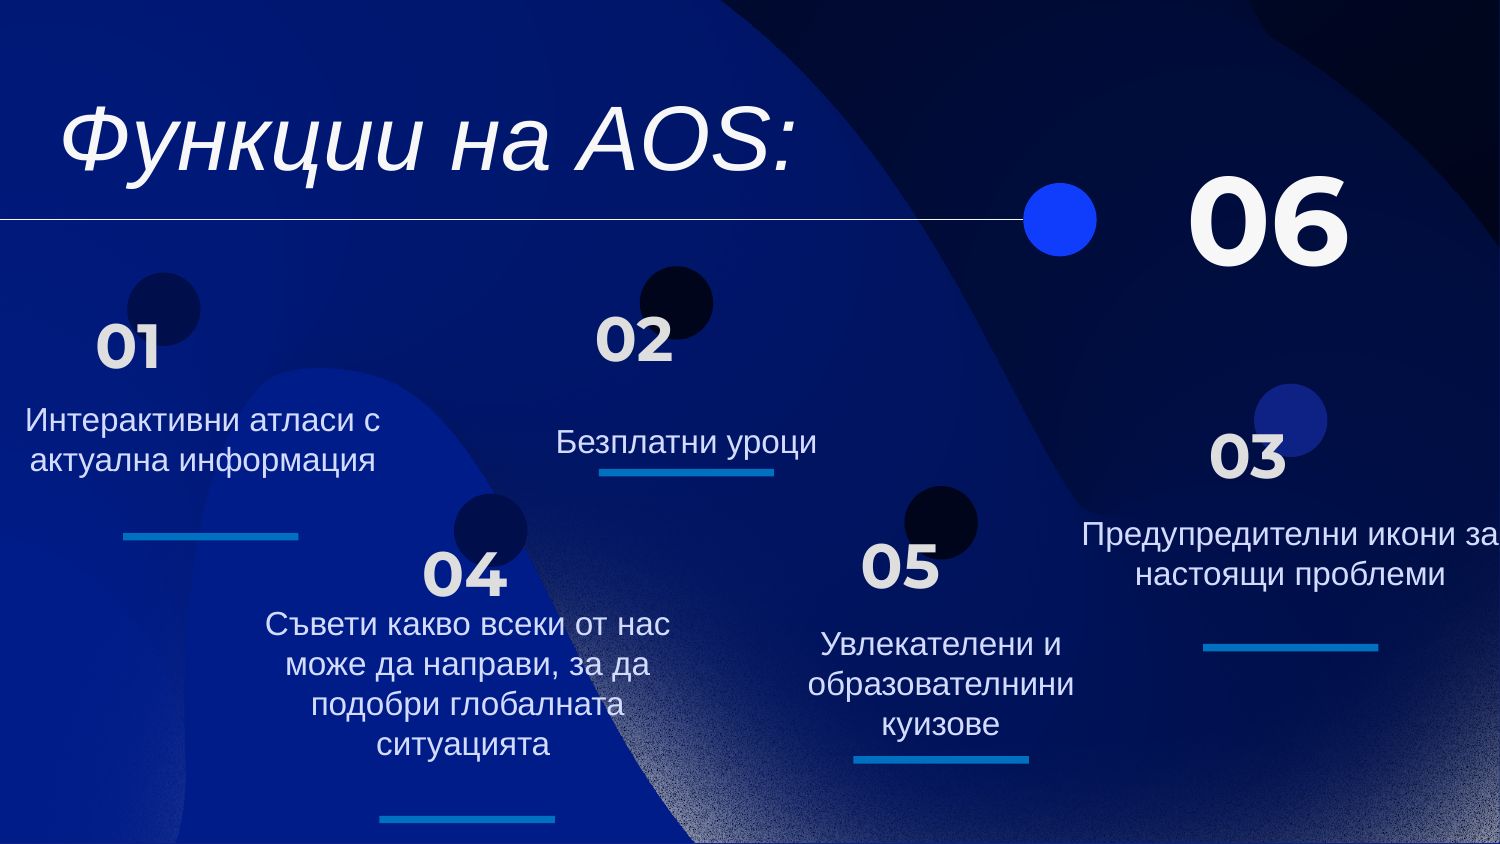

Функции на AOS:
06​

02
01
Интерактивни атласи с актуална информация

Безплатни уроци
03

Предупредителни икони за настоящи проблеми
05

04
Съвети какво всеки от нас може да направи, за да подобри глобалната ситуацията
Увлекателени и образователнини куизове